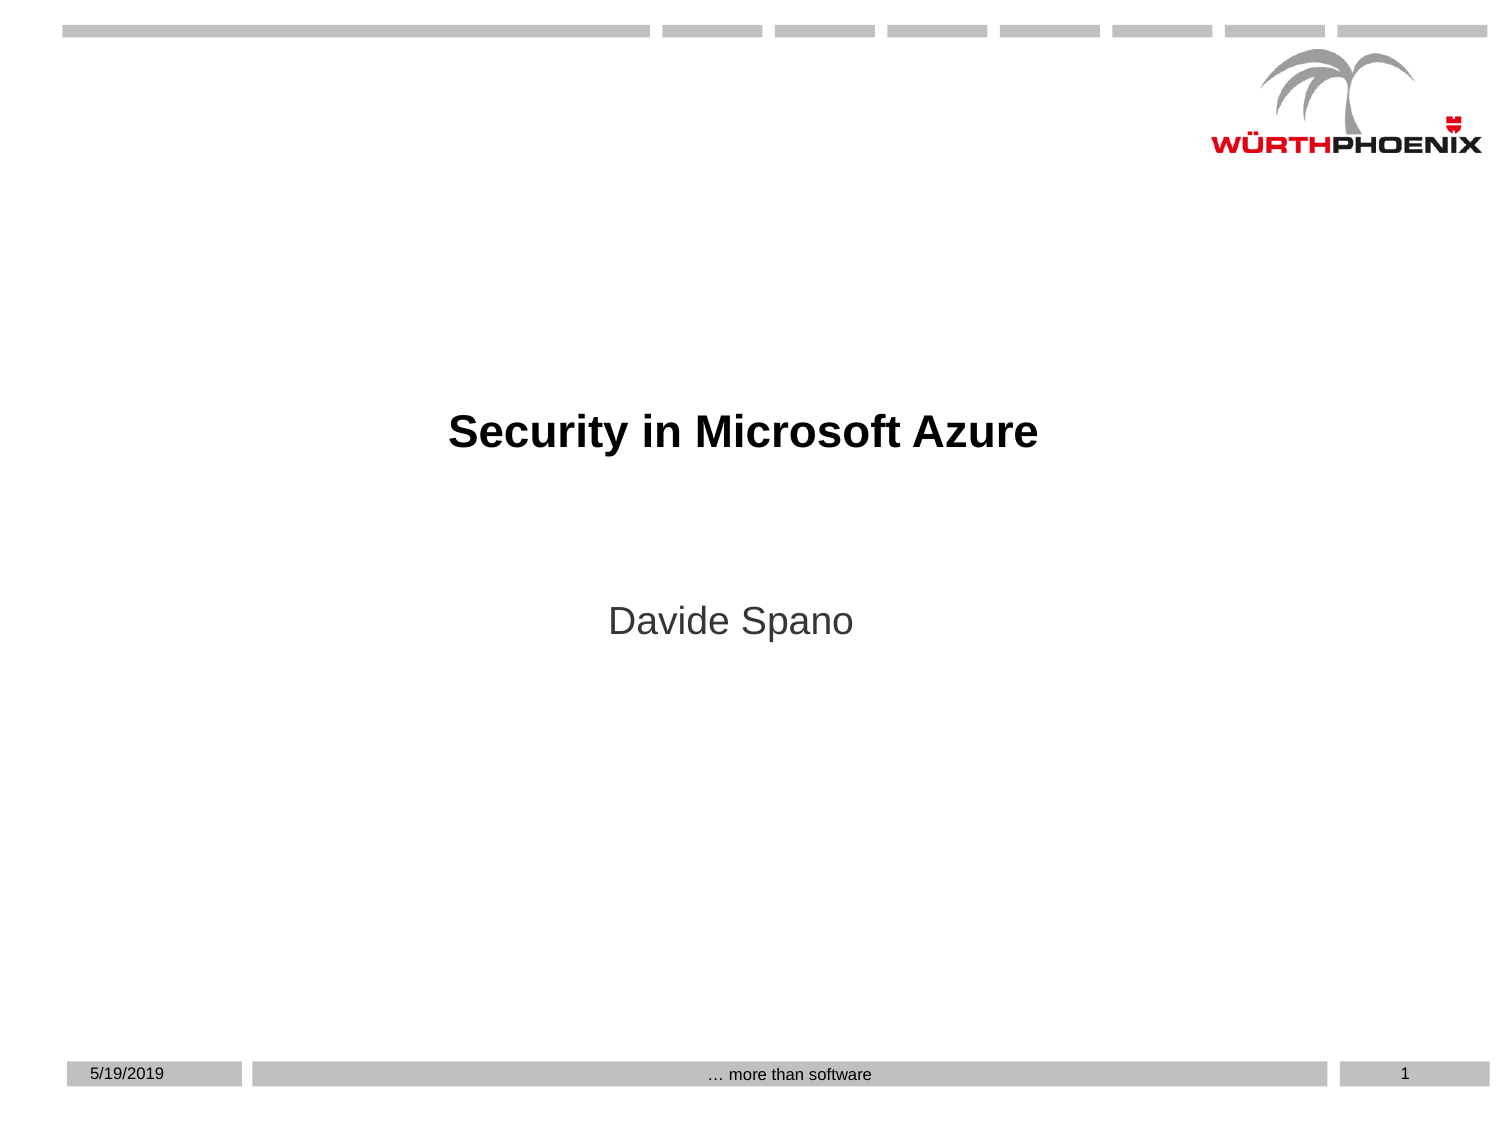

# Security in Microsoft Azure
Davide Spano

5/19/2019
1